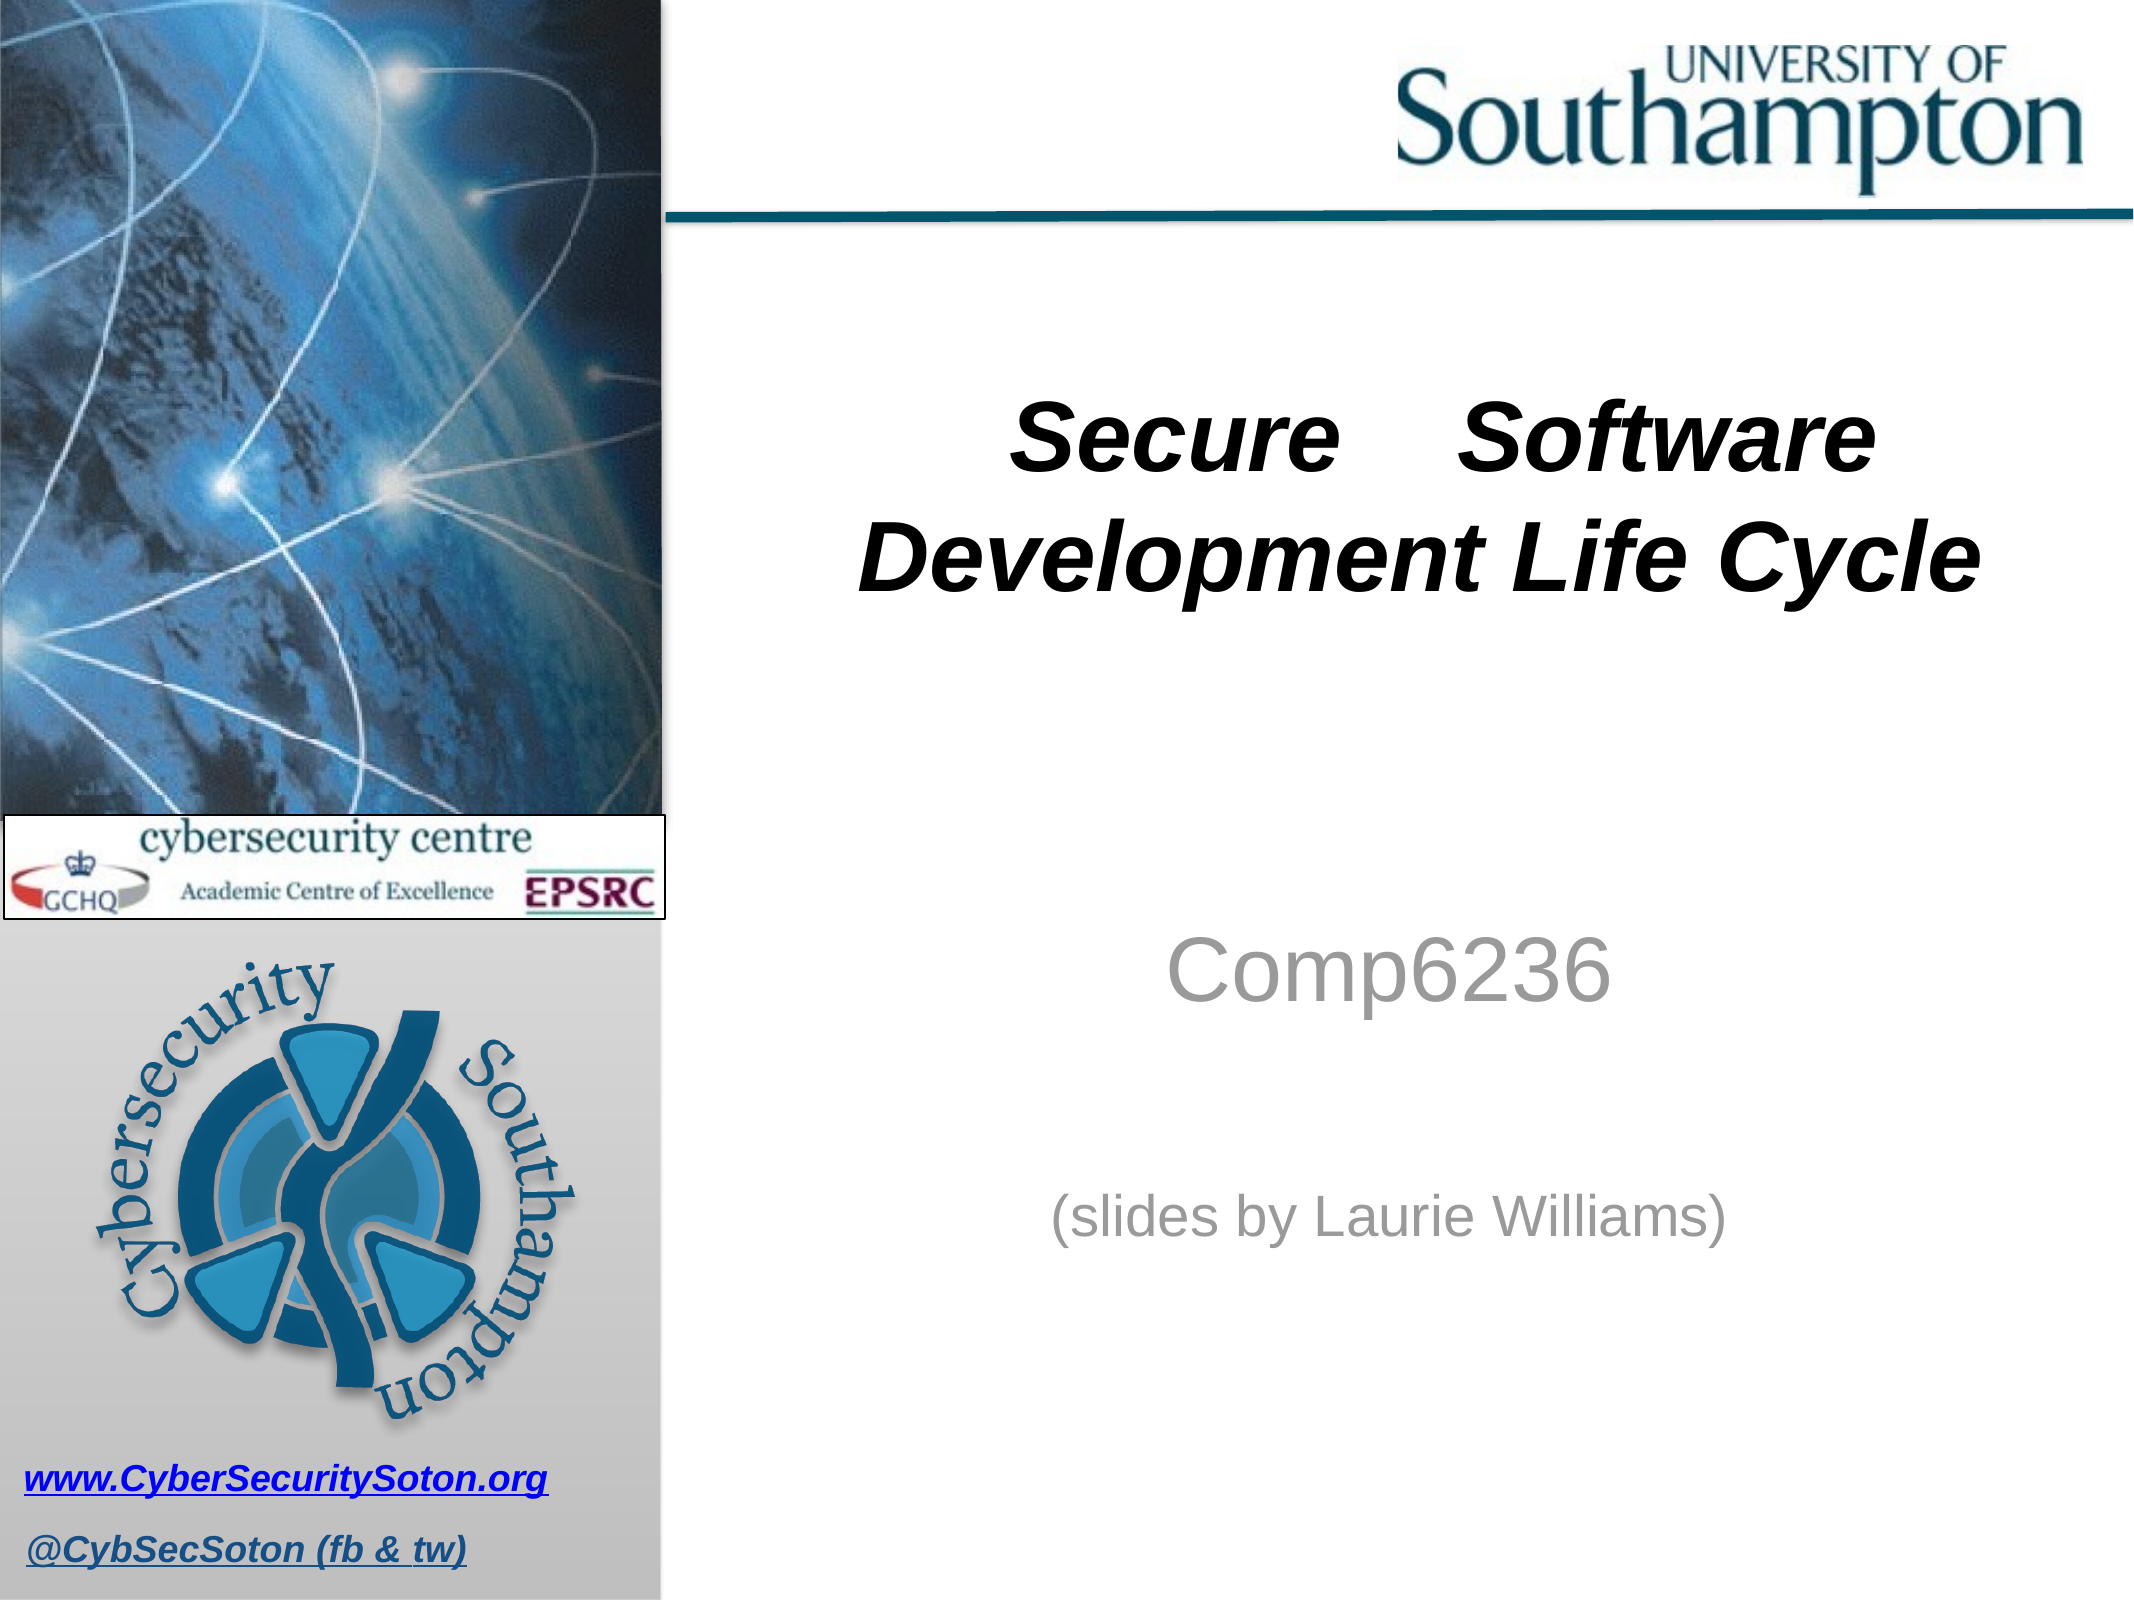

# Secure	Software  Development Life Cycle

Comp6236

(slides by Laurie Williams)
www.CyberSecuritySoton.org
@CybSecSoton (fb & tw)